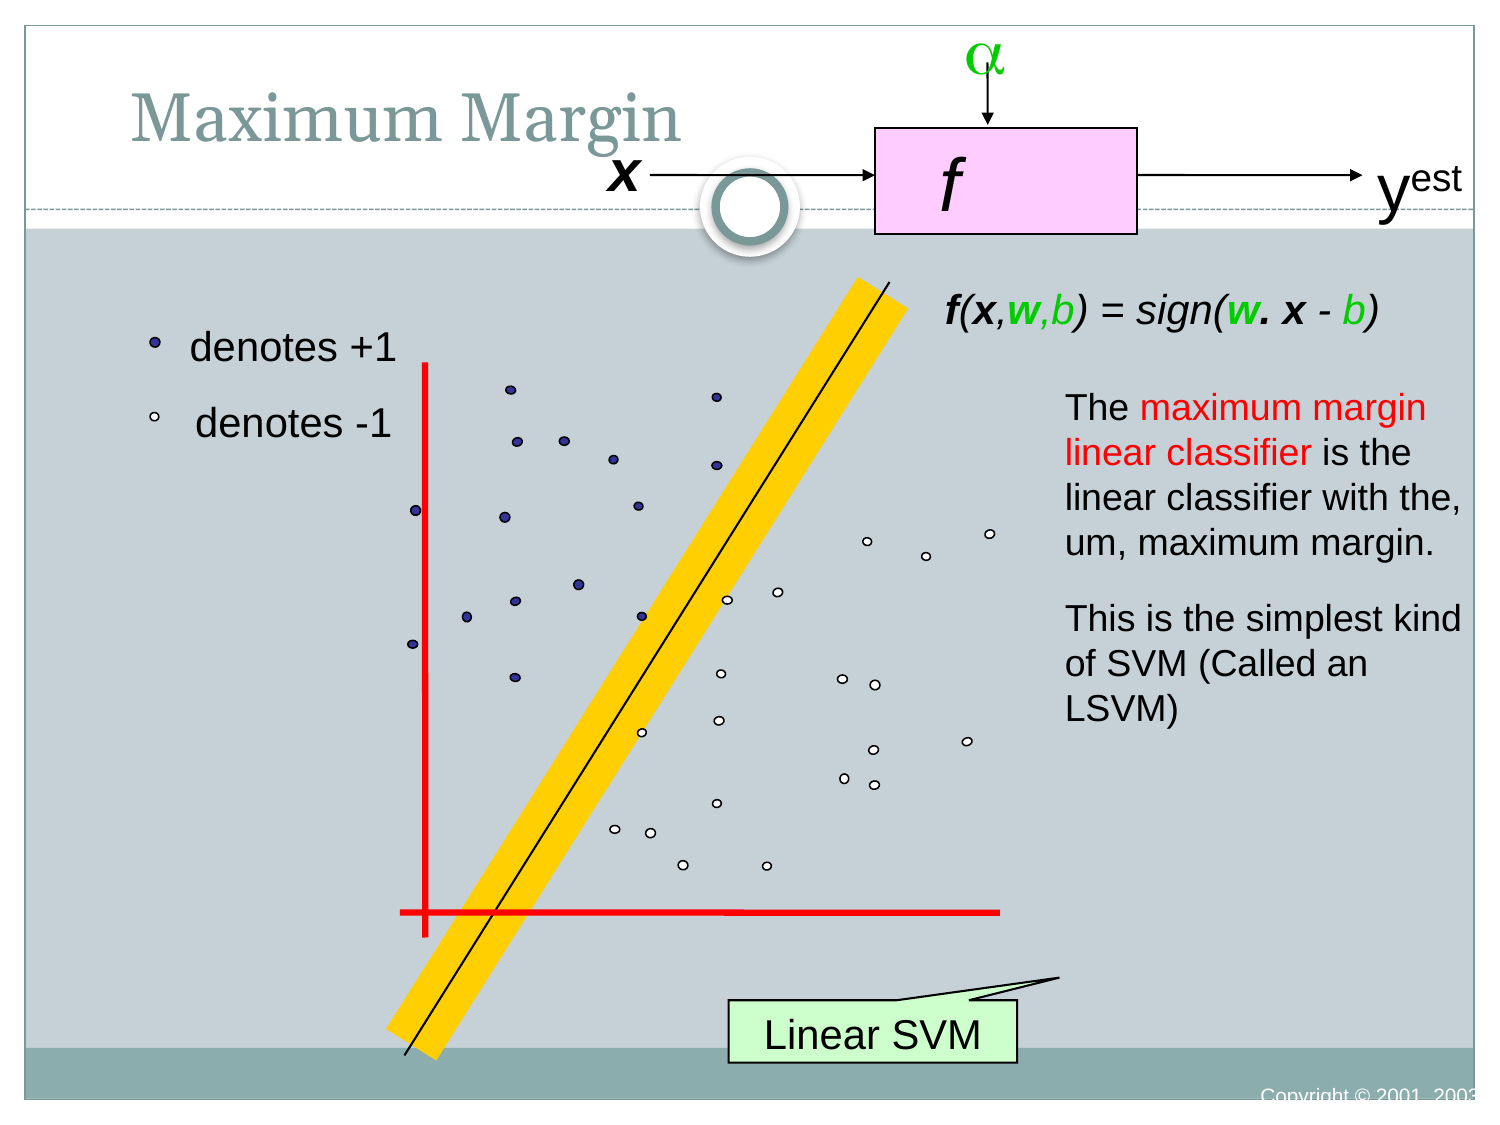

α
Maximum Margin

x
f
yest

f(x,w,b) = sign(w. x - b)

denotes +1
denotes -1

The maximum margin linear classifier is the linear classifier with the, um, maximum margin.
This is the simplest kind of SVM (Called an LSVM)

Linear SVM
Copyright © 2001, 2003, Andrew W. Moore